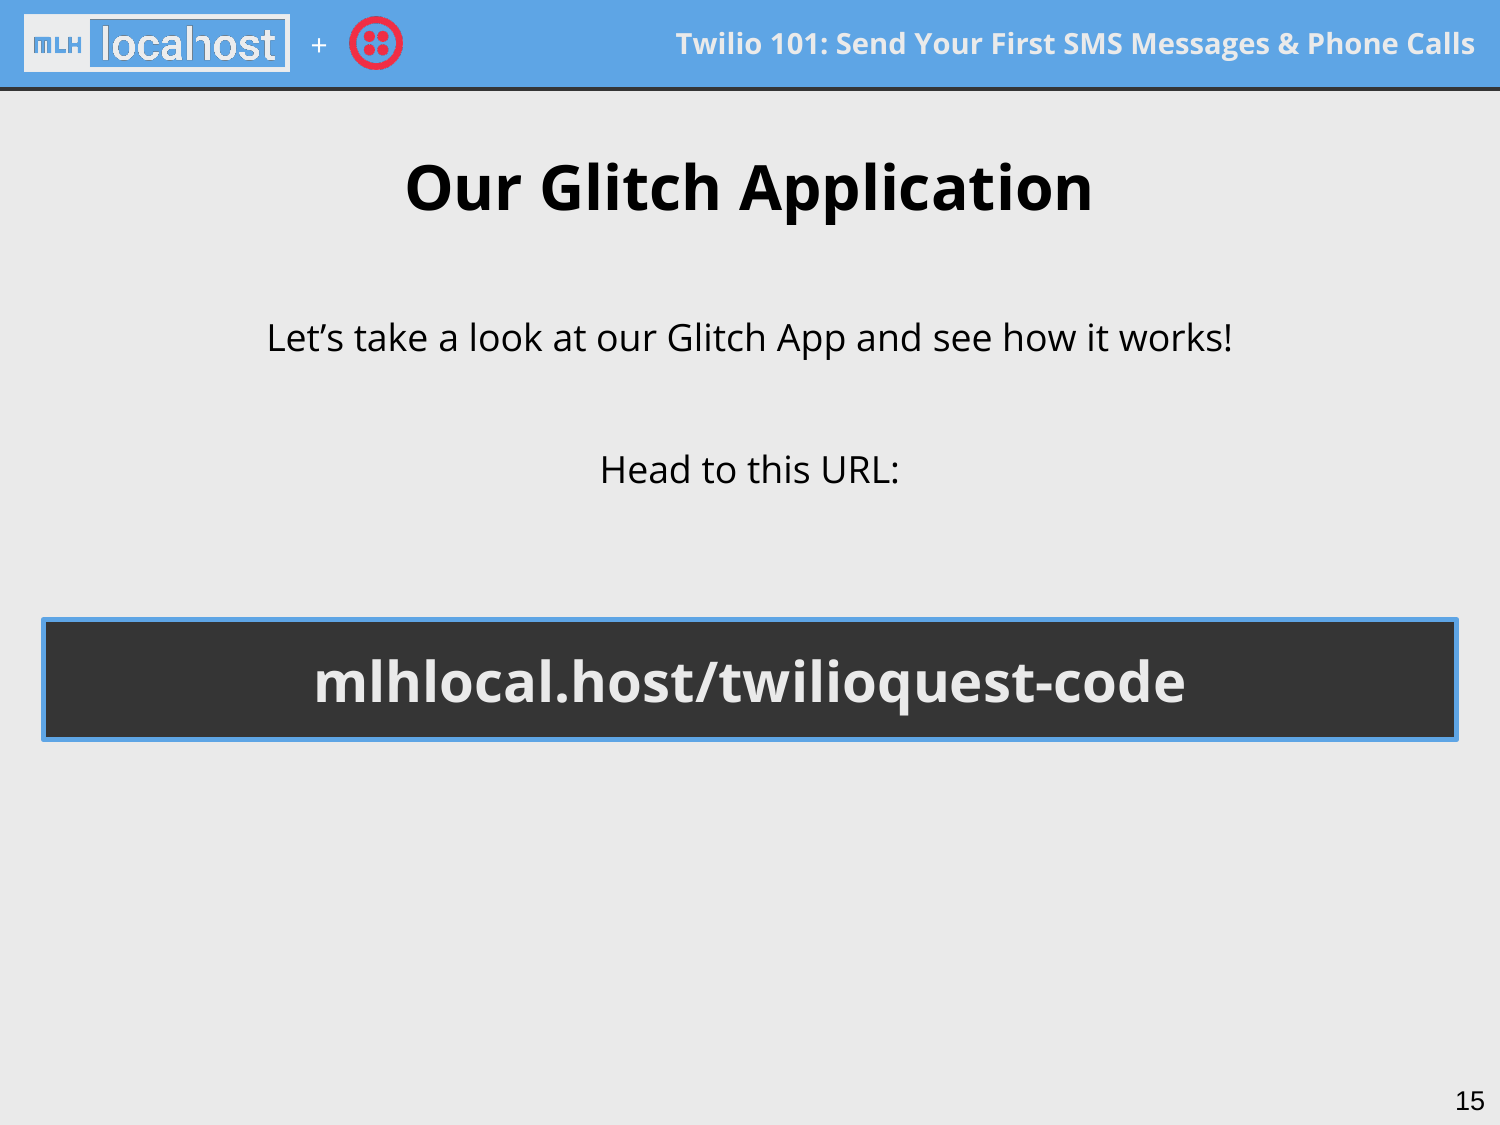

# Our Glitch Application
Let’s take a look at our Glitch App and see how it works!

Head to this URL:
mlhlocal.host/twilioquest-code